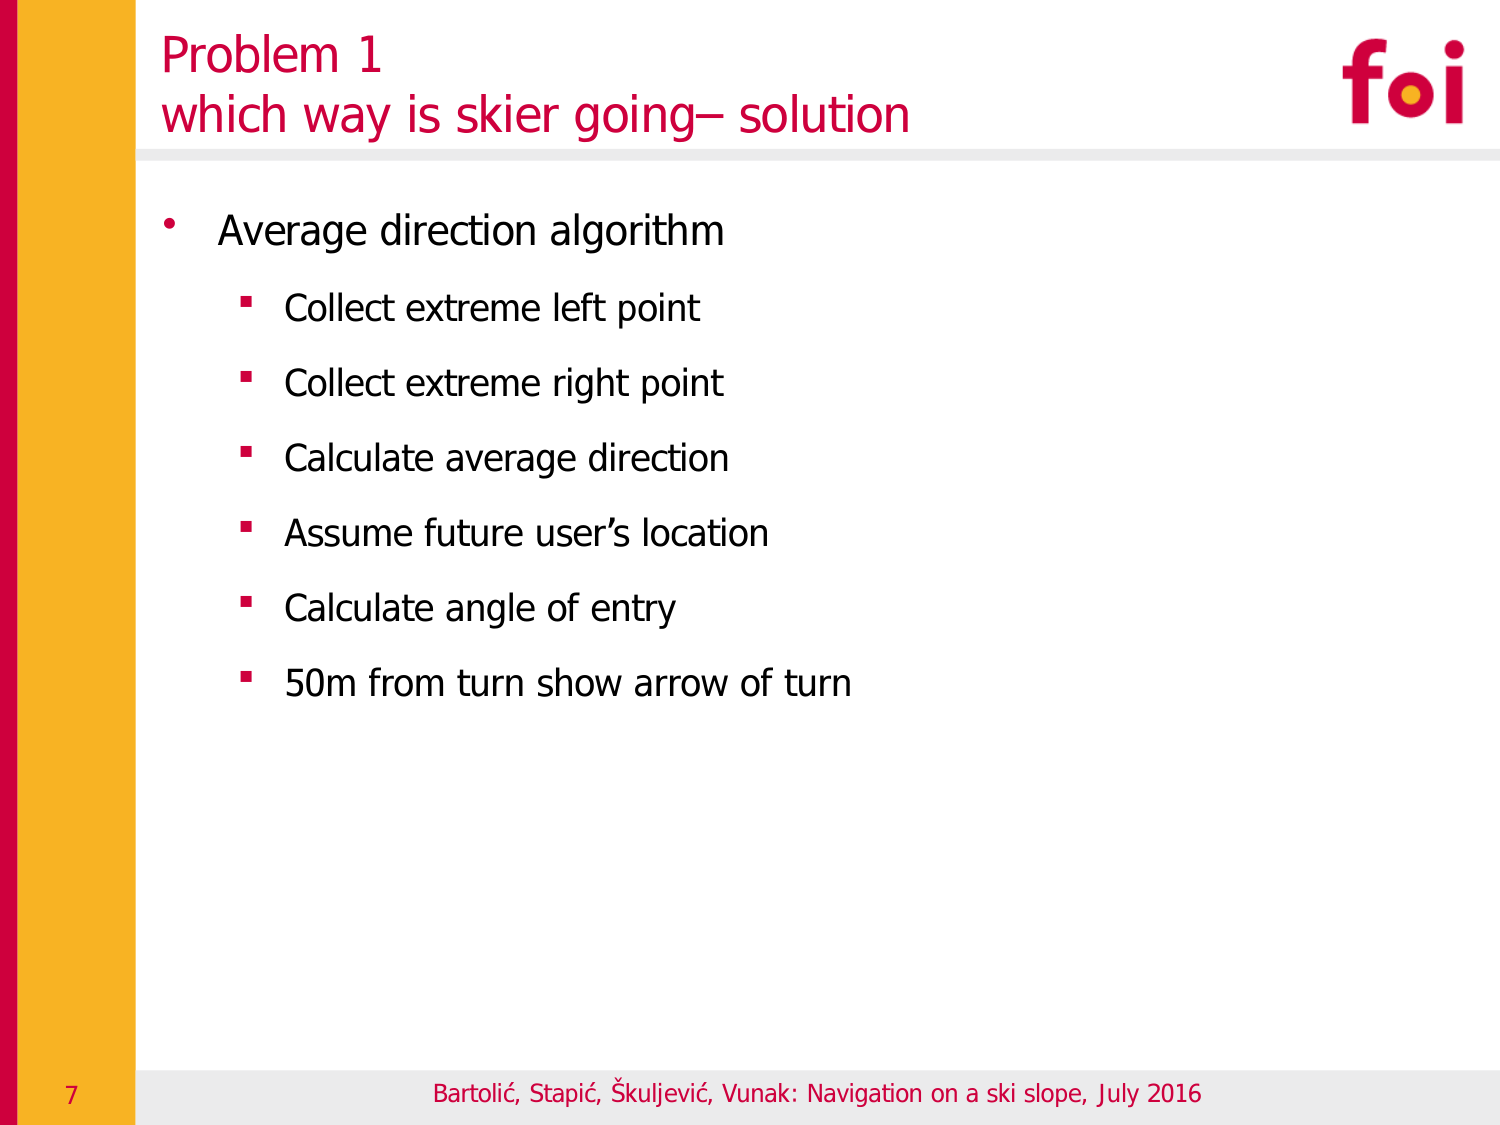

# Problem 1 which way is skier going– solution
Average direction algorithm
Collect extreme left point
Collect extreme right point
Calculate average direction
Assume future user’s location
Calculate angle of entry
50m from turn show arrow of turn

Bartolić, Stapić, Škuljević, Vunak: Navigation on a ski slope, July 2016
7